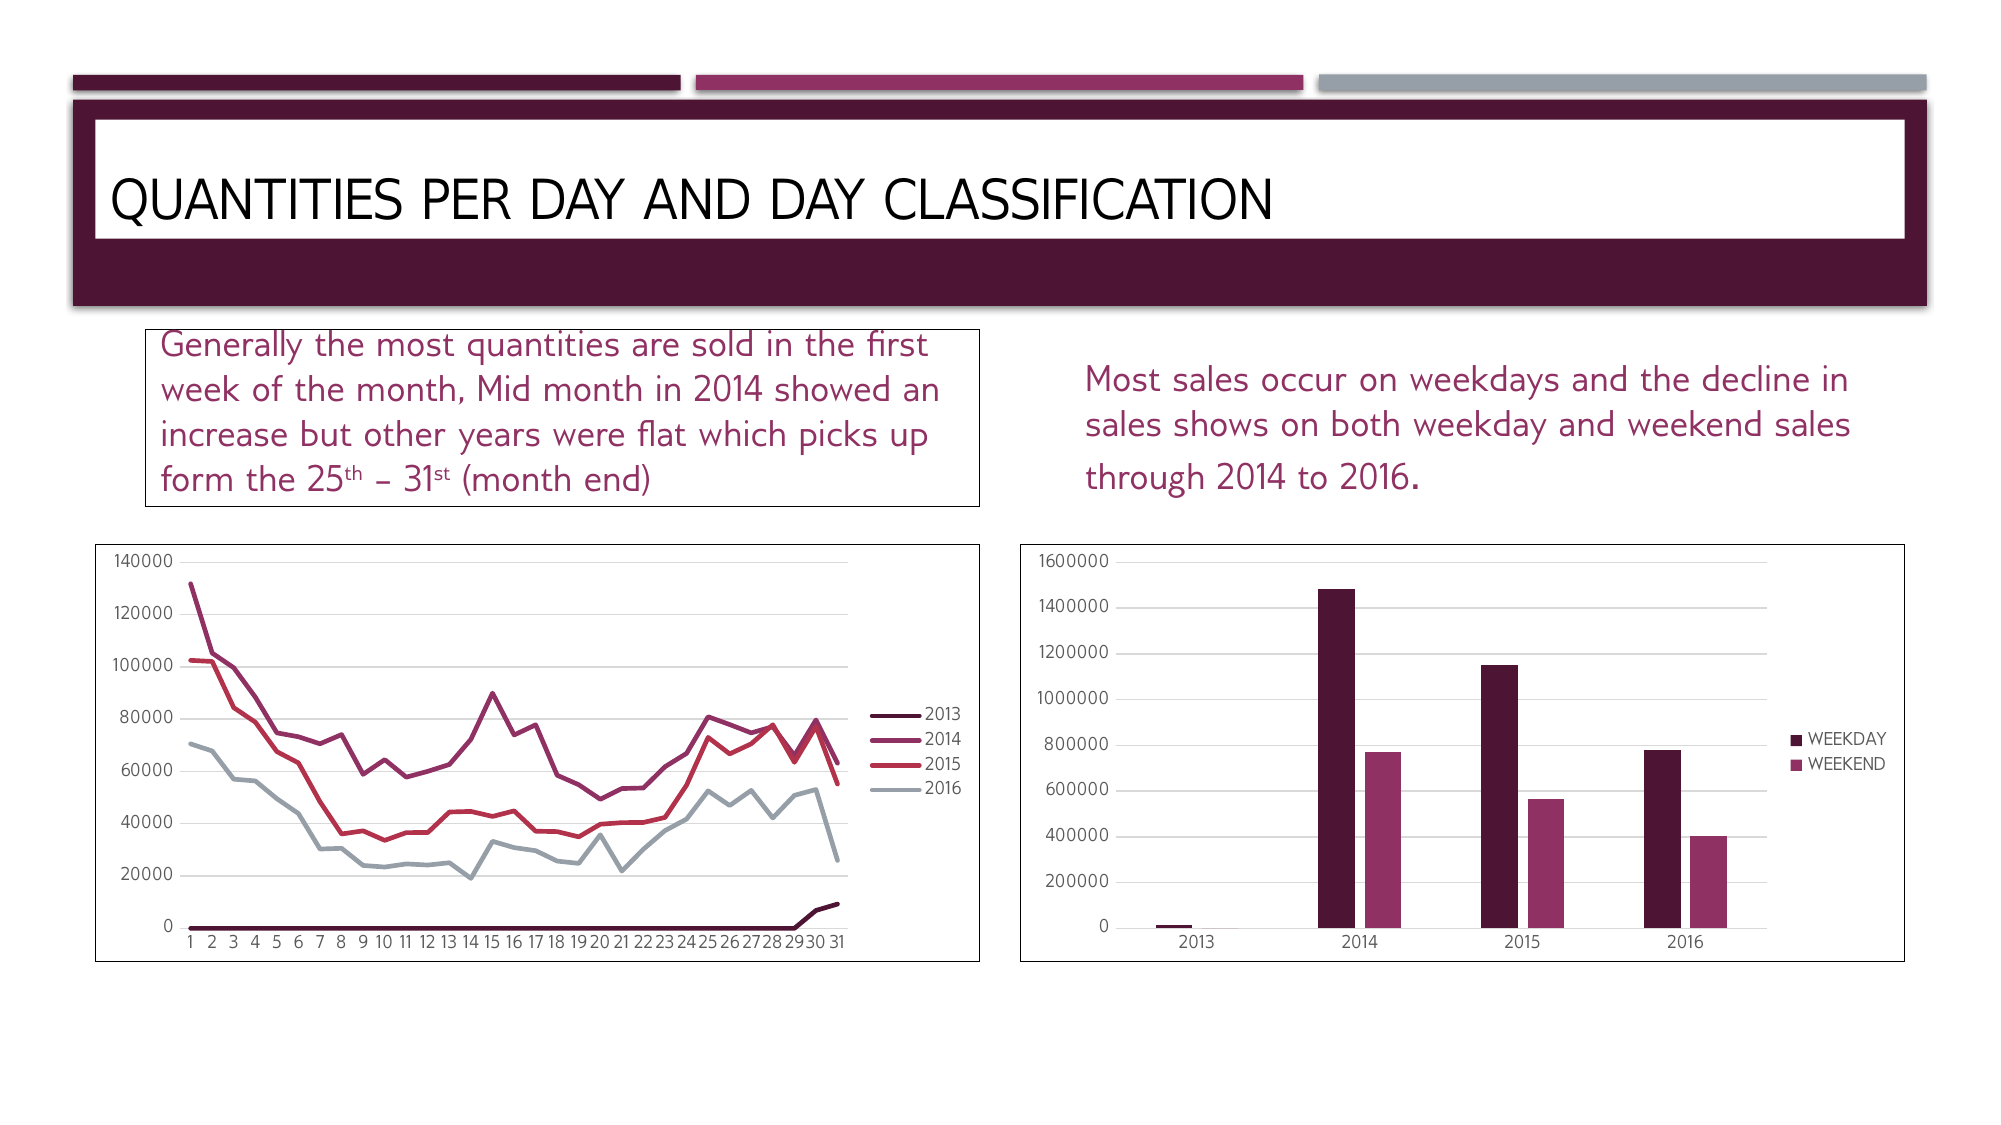

# Quantities per day and day classification
Most sales occur on weekdays and the decline in sales shows on both weekday and weekend sales through 2014 to 2016.
Generally the most quantities are sold in the first week of the month, Mid month in 2014 showed an increase but other years were flat which picks up form the 25th – 31st (month end)

### Chart

| Category |  |  |  |  |
|---|---|---|---|---|
| 1 | 0.0 | 131787.0 | 102499.0 | 70557.0 |
| 2 | 0.0 | 105287.0 | 102074.0 | 67841.0 |
| 3 | 0.0 | 99667.0 | 84400.0 | 57040.0 |
| 4 | 0.0 | 88415.0 | 78842.0 | 56353.0 |
| 5 | 0.0 | 74772.0 | 67592.0 | 49571.0 |
| 6 | 0.0 | 73267.0 | 63251.0 | 43901.0 |
| 7 | 0.0 | 70594.0 | 48390.0 | 30328.0 |
| 8 | 0.0 | 74110.0 | 36074.0 | 30590.0 |
| 9 | 0.0 | 58898.0 | 37282.0 | 24031.0 |
| 10 | 0.0 | 64522.0 | 33633.0 | 23424.0 |
| 11 | 0.0 | 57799.0 | 36597.0 | 24619.0 |
| 12 | 0.0 | 60043.0 | 36634.0 | 24199.0 |
| 13 | 0.0 | 62654.0 | 44471.0 | 25087.0 |
| 14 | 0.0 | 72317.0 | 44700.0 | 19087.0 |
| 15 | 0.0 | 89960.0 | 42787.0 | 33287.0 |
| 16 | 0.0 | 73946.0 | 44916.0 | 30860.0 |
| 17 | 0.0 | 77864.0 | 37129.0 | 29687.0 |
| 18 | 0.0 | 58527.0 | 36987.0 | 25703.0 |
| 19 | 0.0 | 54921.0 | 34969.0 | 24842.0 |
| 20 | 0.0 | 49364.0 | 39809.0 | 35753.0 |
| 21 | 0.0 | 53439.0 | 40411.0 | 21900.0 |
| 22 | 0.0 | 53679.0 | 40489.0 | 30260.0 |
| 23 | 0.0 | 61811.0 | 42398.0 | 37369.0 |
| 24 | 0.0 | 66905.0 | 54751.0 | 41775.0 |
| 25 | 0.0 | 80931.0 | 73018.0 | 52562.0 |
| 26 | 0.0 | 77957.0 | 66695.0 | 46972.0 |
| 27 | 0.0 | 74754.0 | 70587.0 | 52743.0 |
| 28 | 0.0 | 77111.0 | 77861.0 | 42195.0 |
| 29 | 0.0 | 66068.0 | 63486.0 | 50845.0 |
| 30 | 6827.0 | 79718.0 | 77190.0 | 53088.0 |
| 31 | 9268.0 | 63143.0 | 55167.0 | 25954.0 |

### Chart

| Category |  |  |
|---|---|---|
| 2013 | 16095.0 | 0.0 |
| 2014 | 1484210.0 | 770020.0 |
| 2015 | 1151039.0 | 564050.0 |
| 2016 | 780627.0 | 401796.0 |